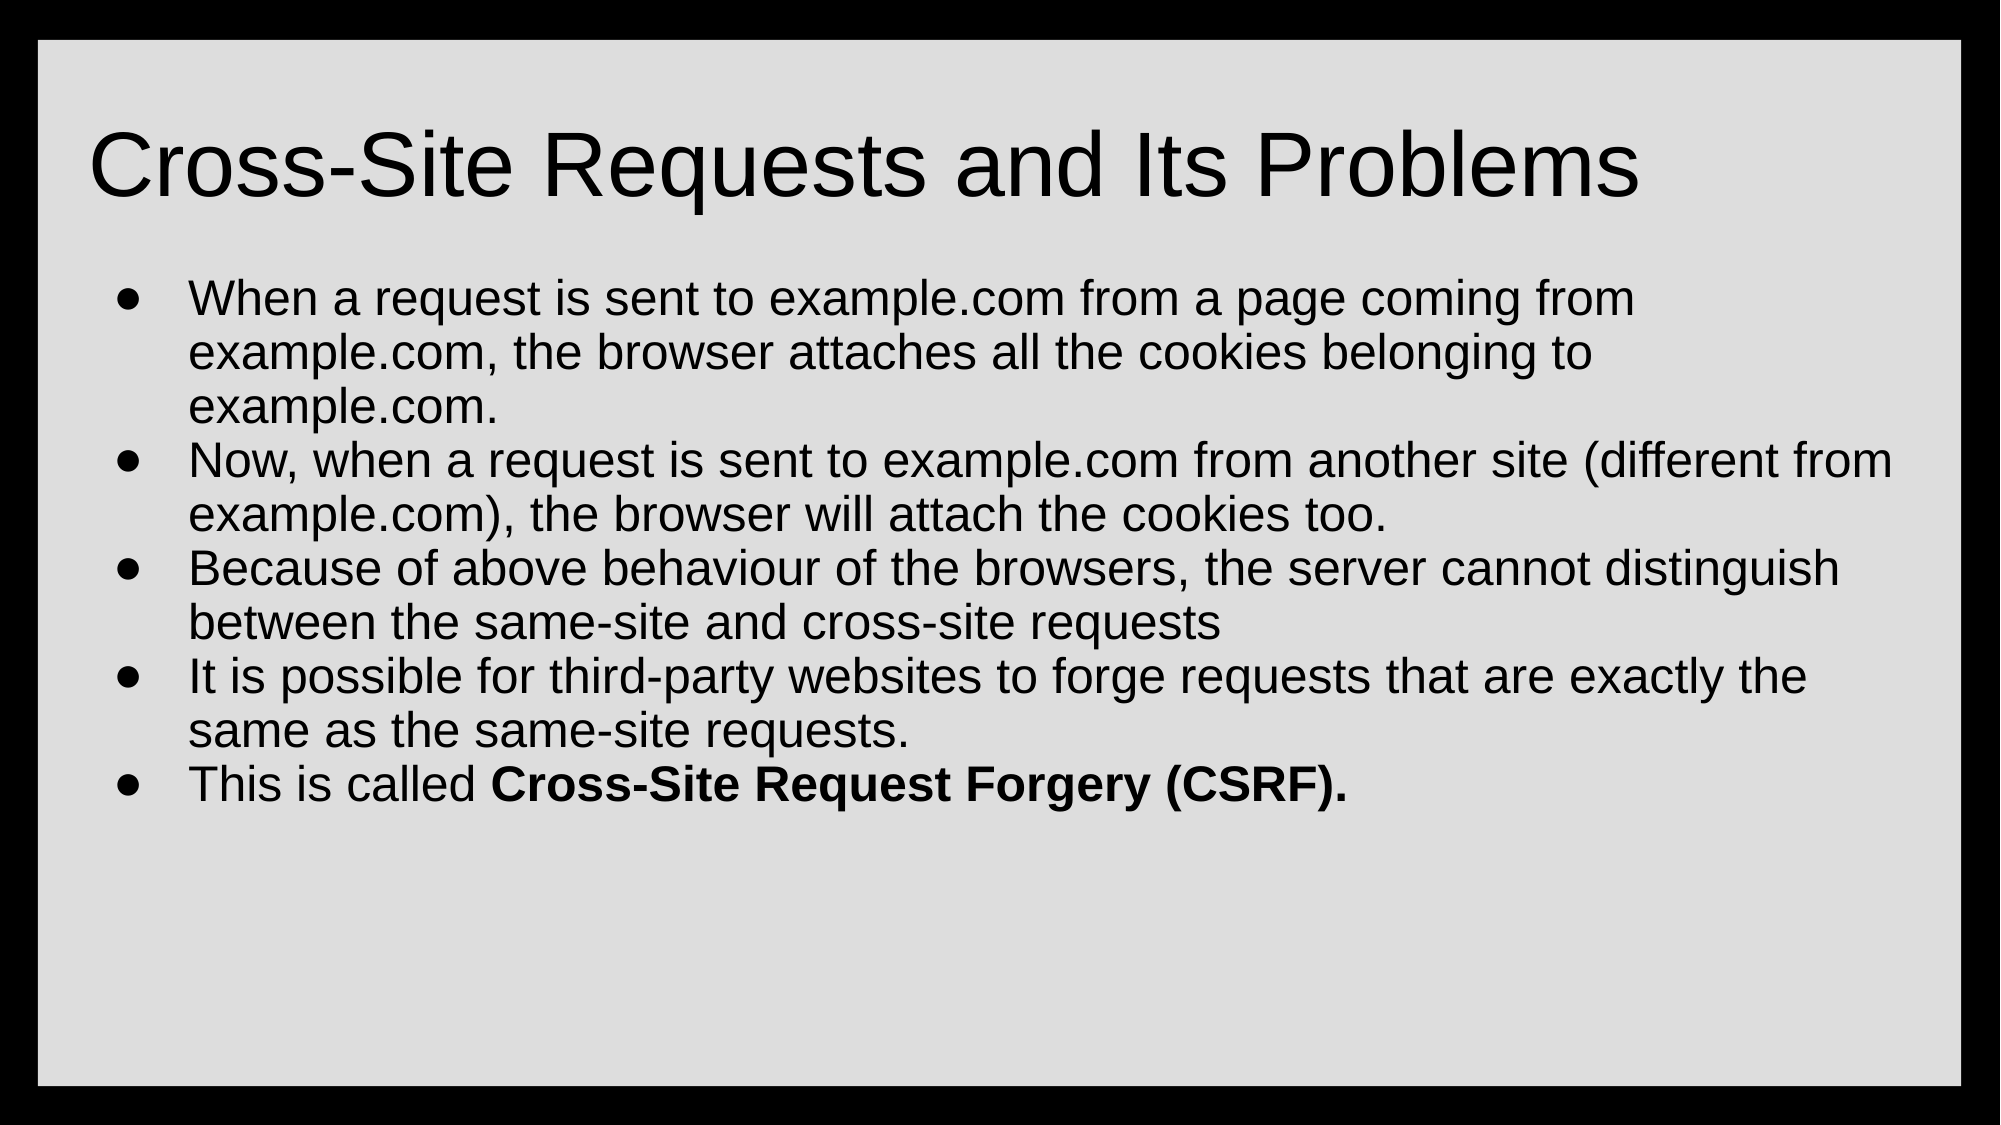

# Cross-Site Requests and Its Problems

When a request is sent to example.com from a page coming from example.com, the browser attaches all the cookies belonging to example.com.
Now, when a request is sent to example.com from another site (different from example.com), the browser will attach the cookies too.
Because of above behaviour of the browsers, the server cannot distinguish between the same-site and cross-site requests
It is possible for third-party websites to forge requests that are exactly the same as the same-site requests.
This is called Cross-Site Request Forgery (CSRF).